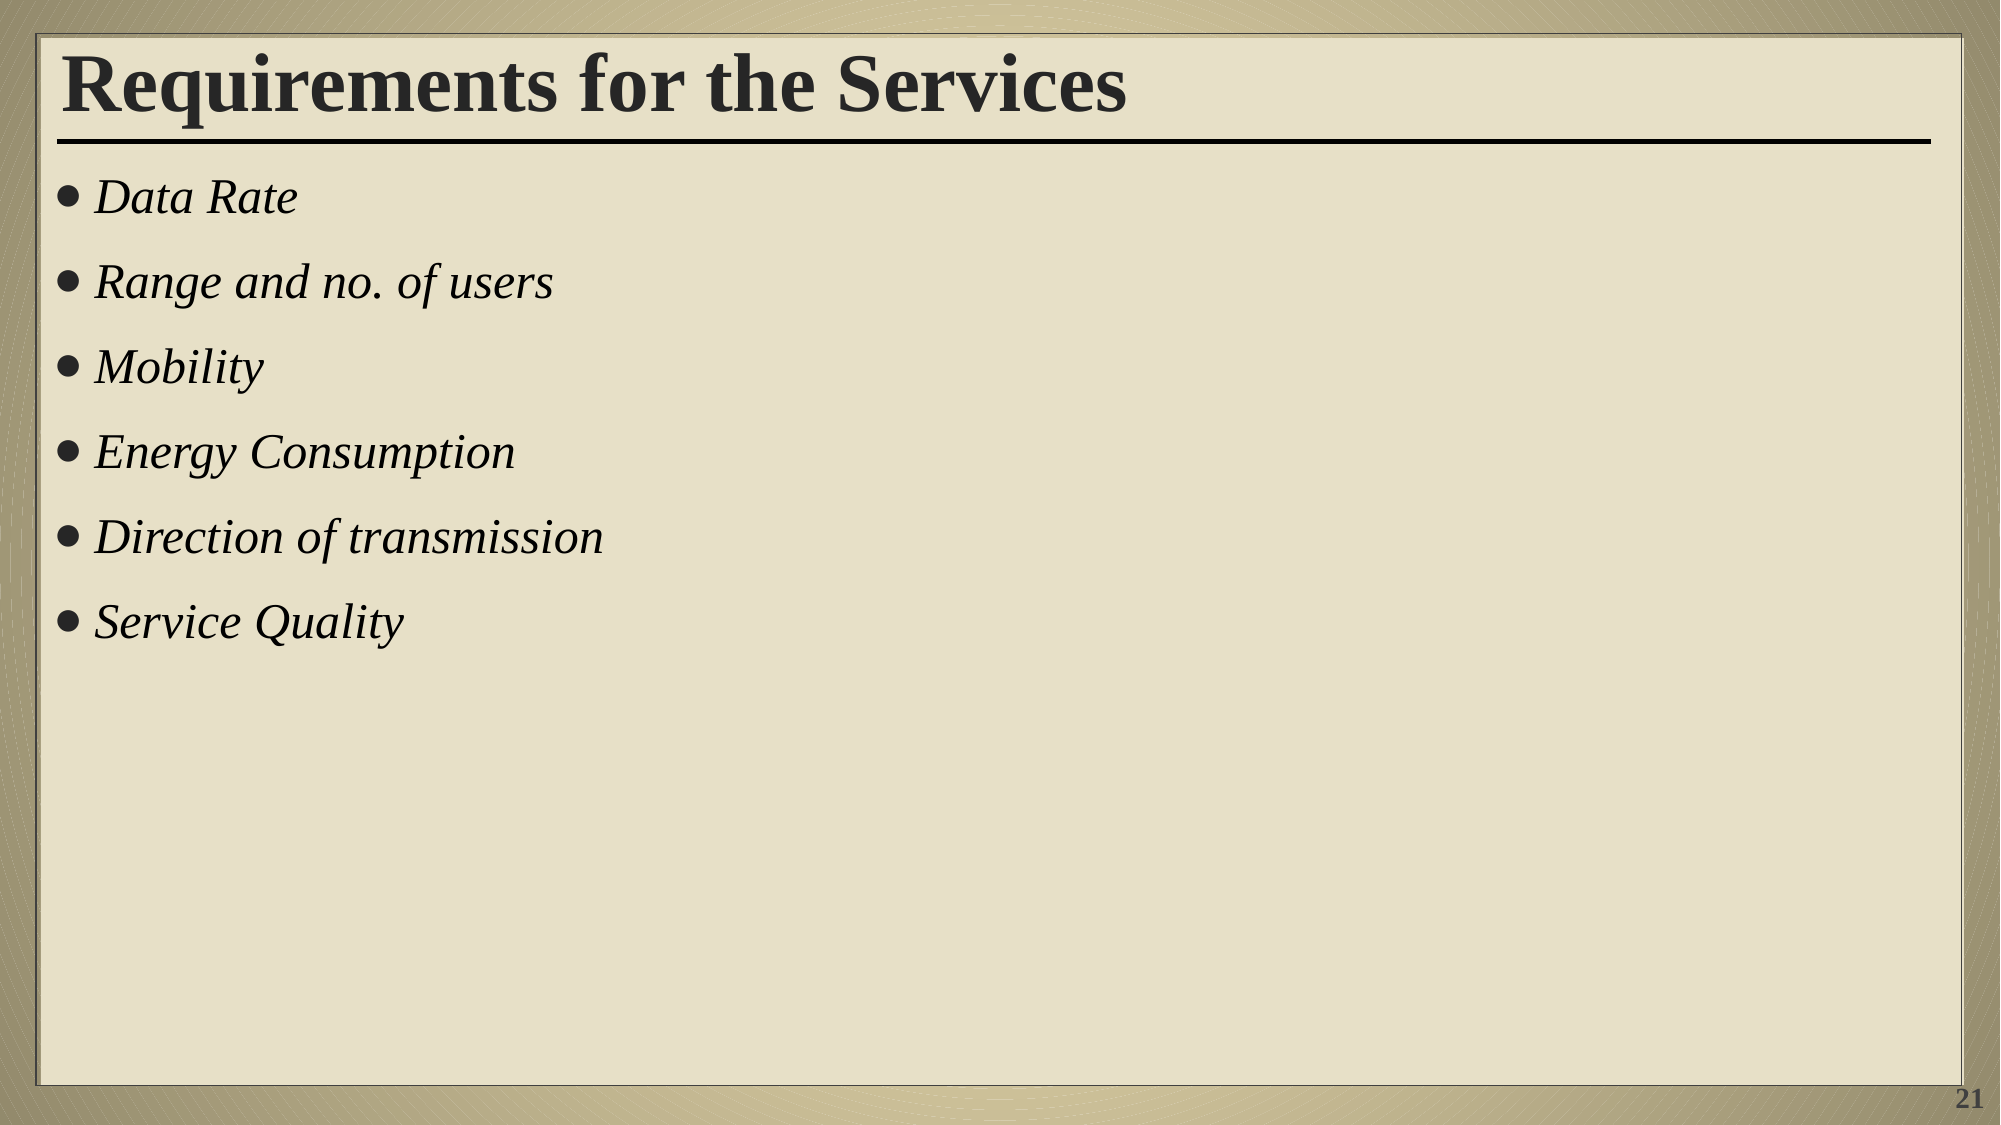

# Requirements for the Services
Data Rate
Range and no. of users
Mobility
Energy Consumption
Direction of transmission
Service Quality
21